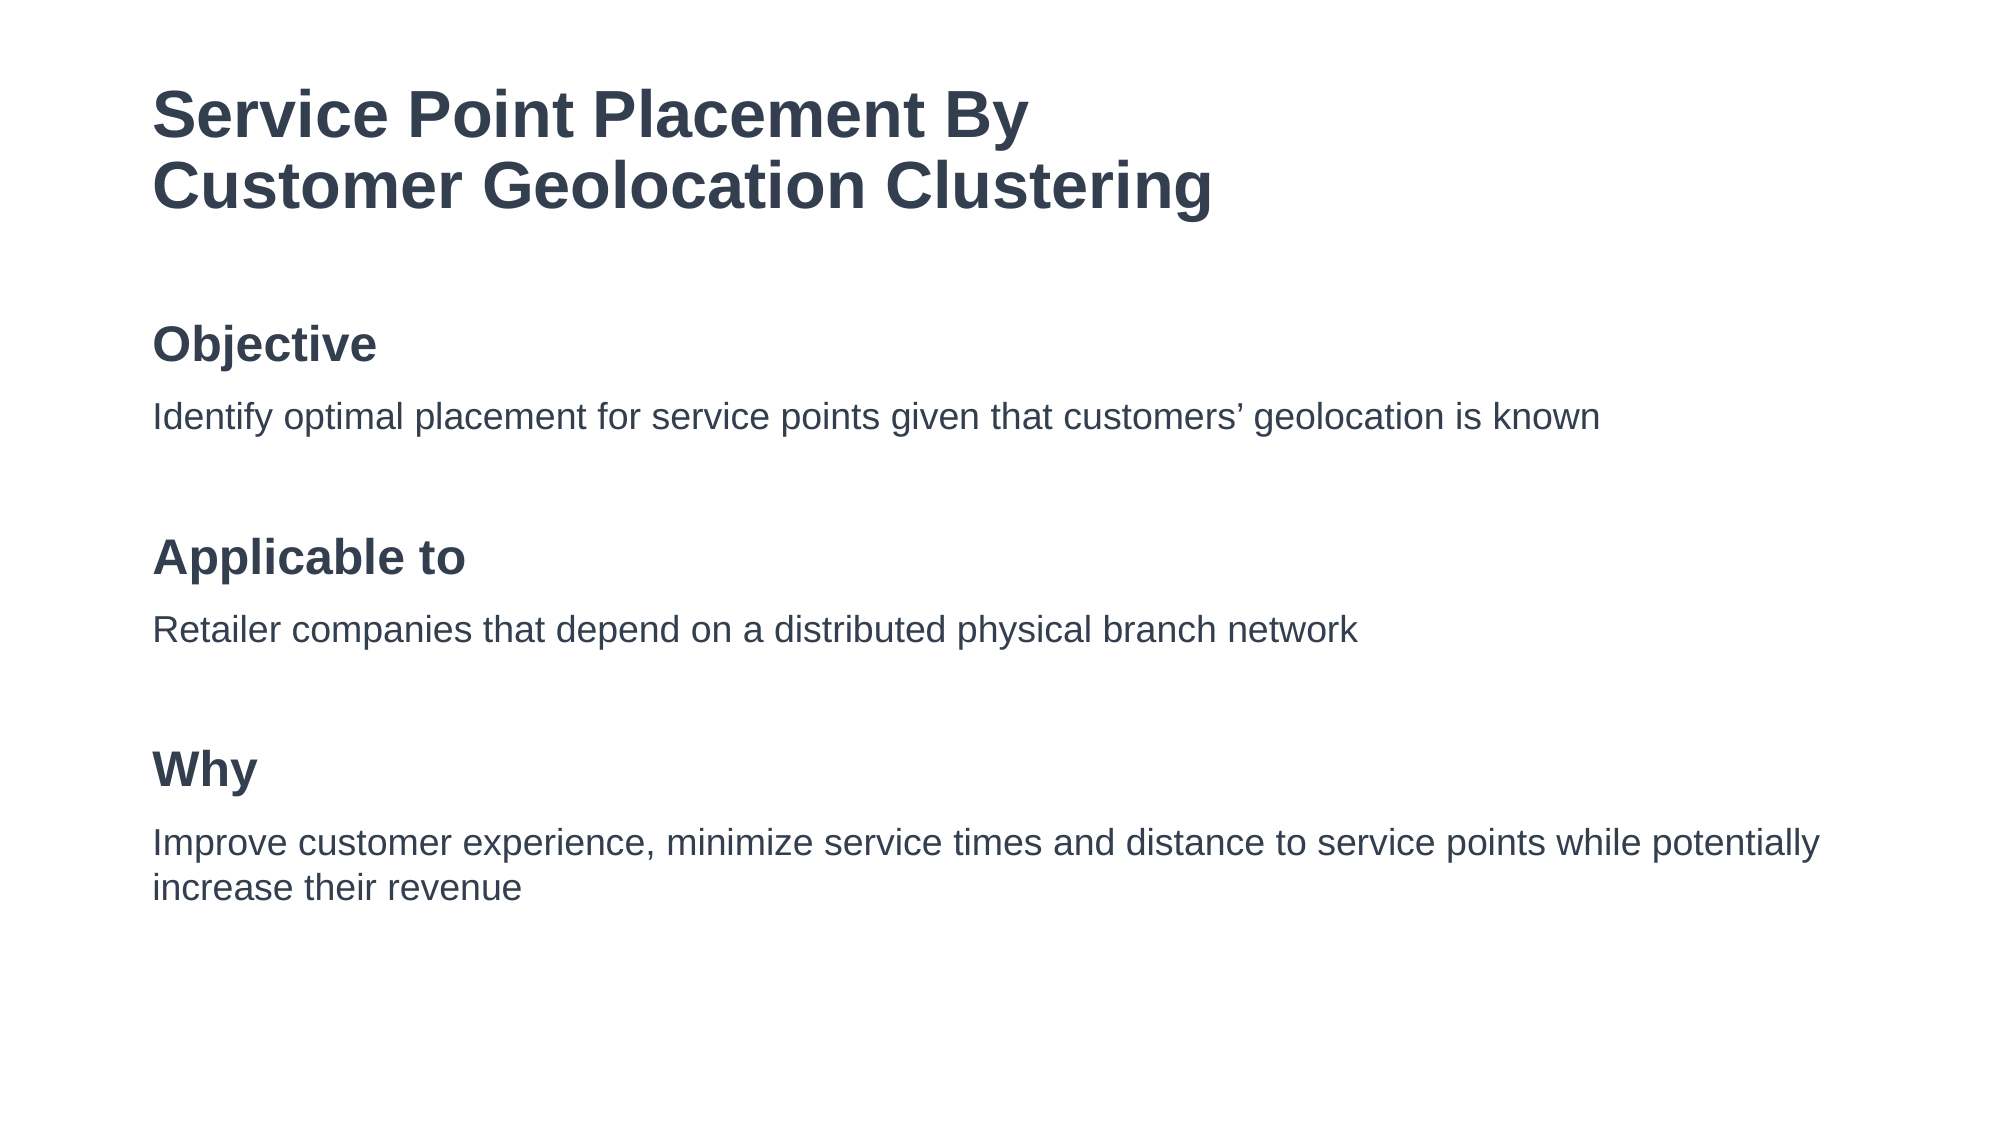

# Service Point Placement By Customer Geolocation Clustering
Objective
Identify optimal placement for service points given that customers’ geolocation is known

Applicable to
Retailer companies that depend on a distributed physical branch network

Why
Improve customer experience, minimize service times and distance to service points while potentially increase their revenue